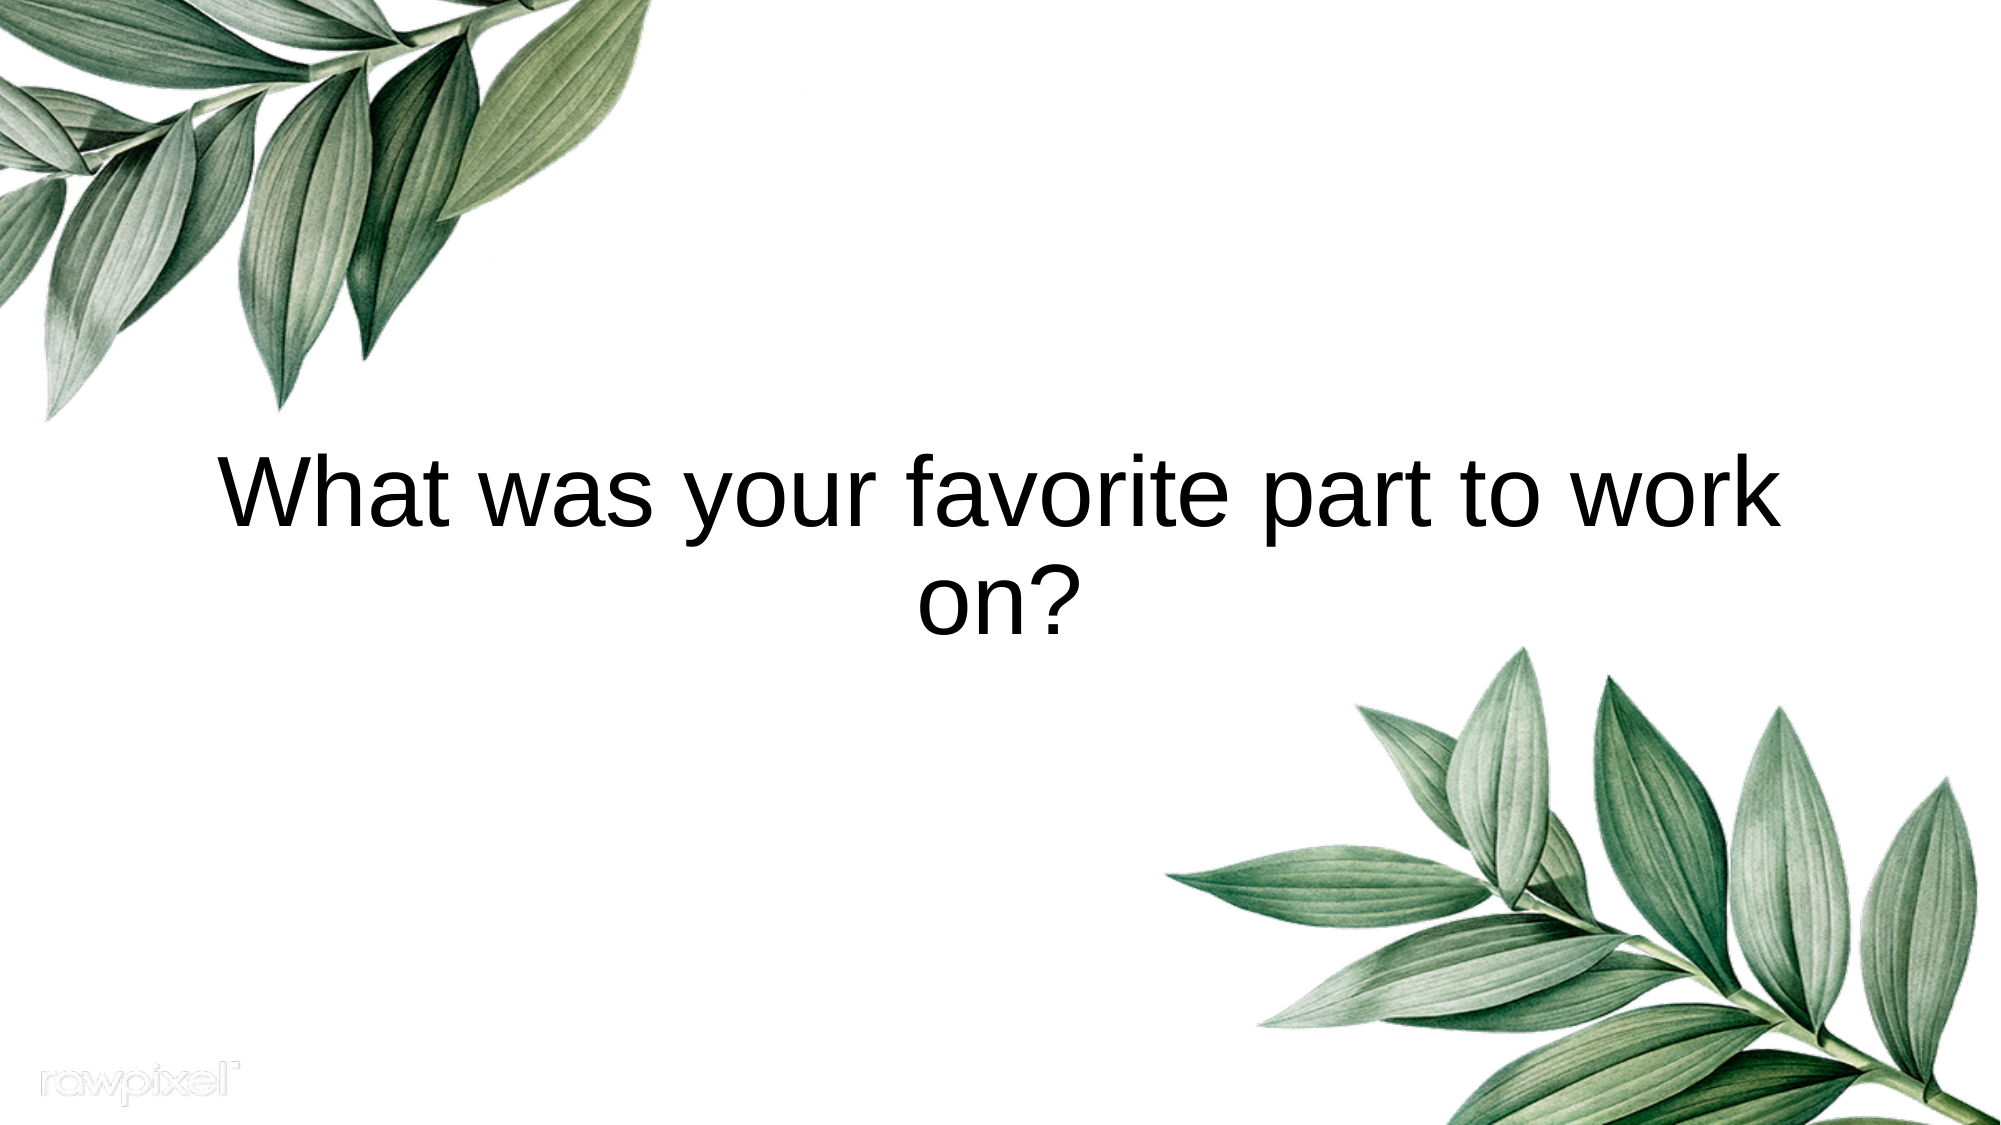

What was your favorite part to work on?